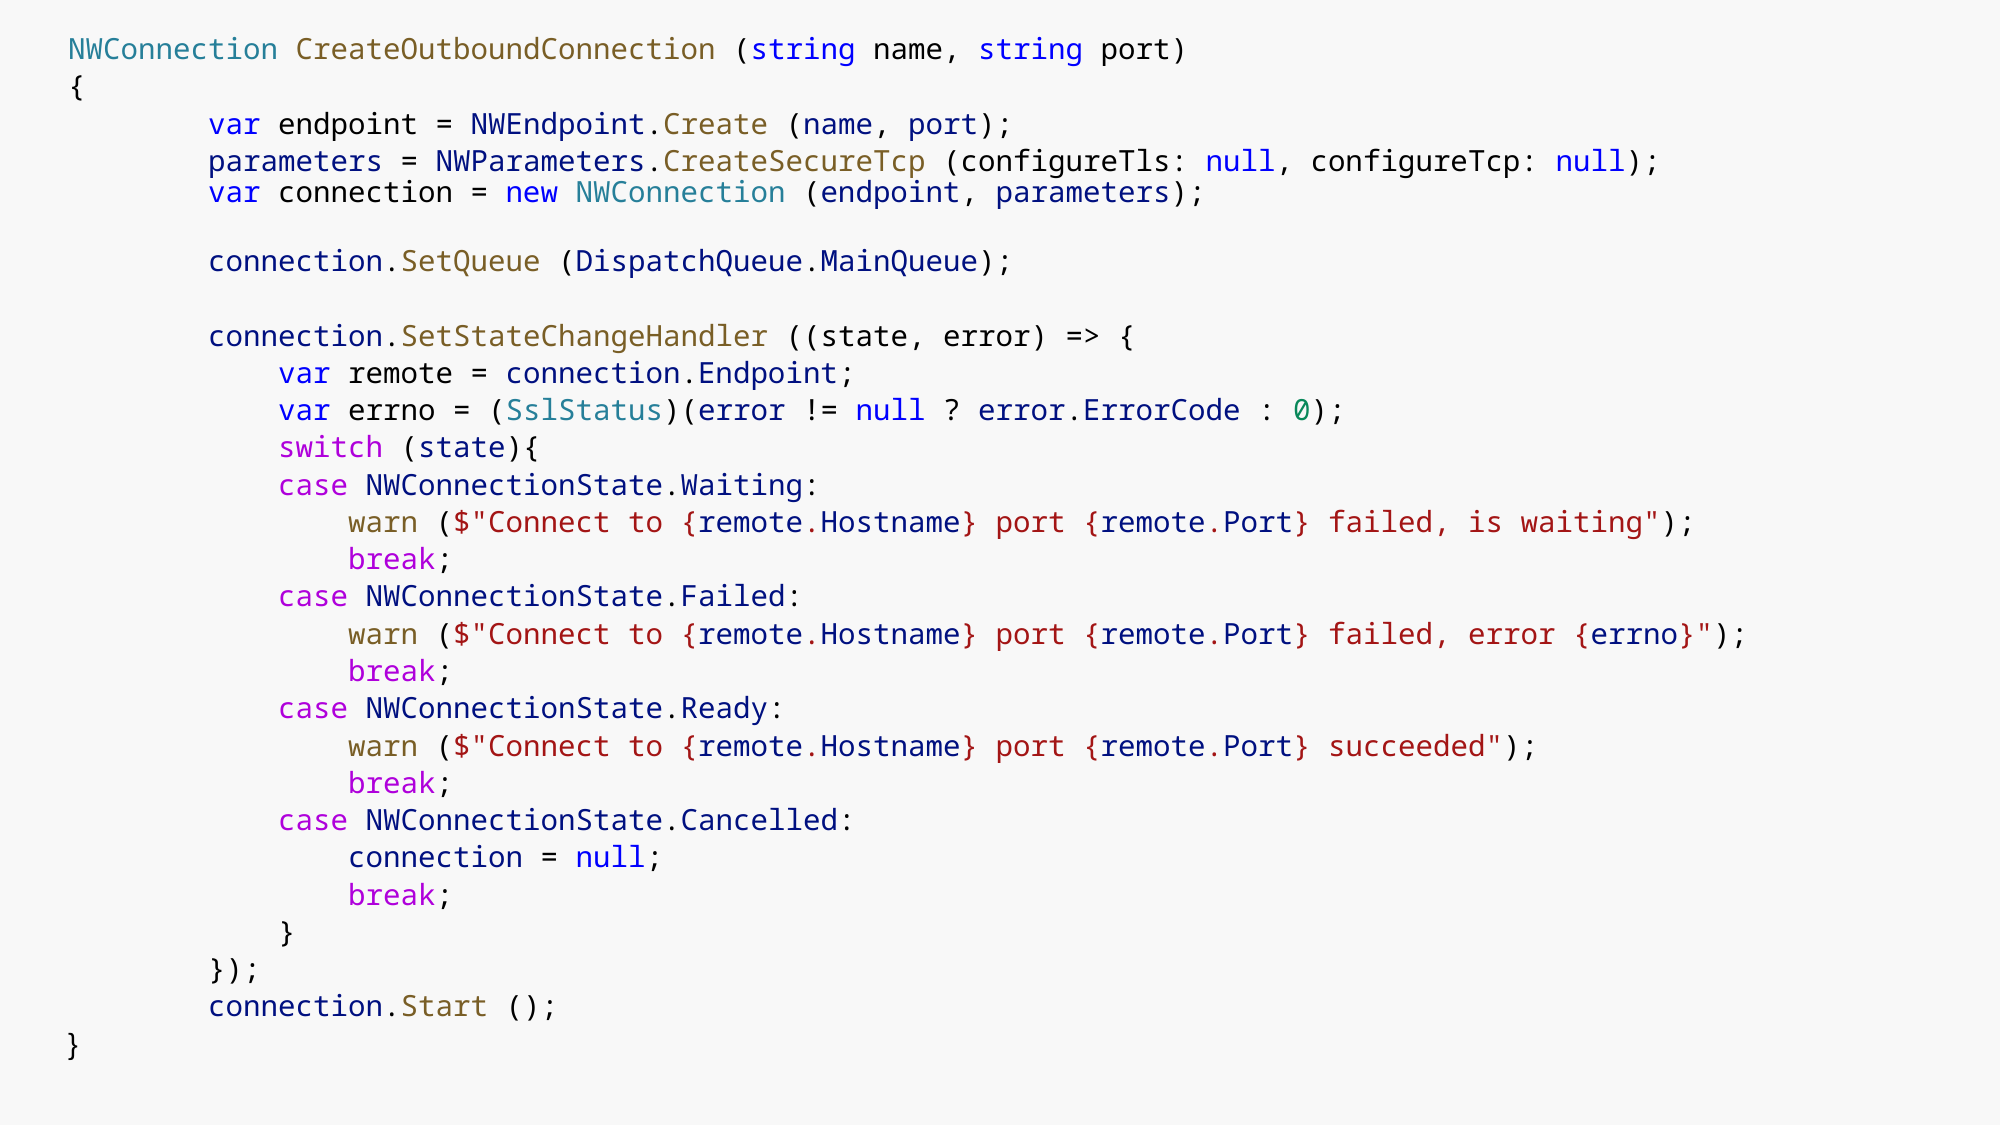

NWConnection CreateOutboundConnection (string name, string port)
{
        var endpoint = NWEndpoint.Create (name, port);
        parameters = NWParameters.CreateSecureTcp (configureTls: null, configureTcp: null);
        var connection = new NWConnection (endpoint, parameters);
        connection.SetQueue (DispatchQueue.MainQueue);

        connection.SetStateChangeHandler ((state, error) => {
            var remote = connection.Endpoint;
            var errno = (SslStatus)(error != null ? error.ErrorCode : 0);
            switch (state){
            case NWConnectionState.Waiting:
                warn ($"Connect to {remote.Hostname} port {remote.Port} failed, is waiting");
                break;
            case NWConnectionState.Failed:
                warn ($"Connect to {remote.Hostname} port {remote.Port} failed, error {errno}");
                break;
            case NWConnectionState.Ready:
                warn ($"Connect to {remote.Hostname} port {remote.Port} succeeded");
                break;
            case NWConnectionState.Cancelled:
                connection = null;
                break;
            }
        });
        connection.Start ();
}